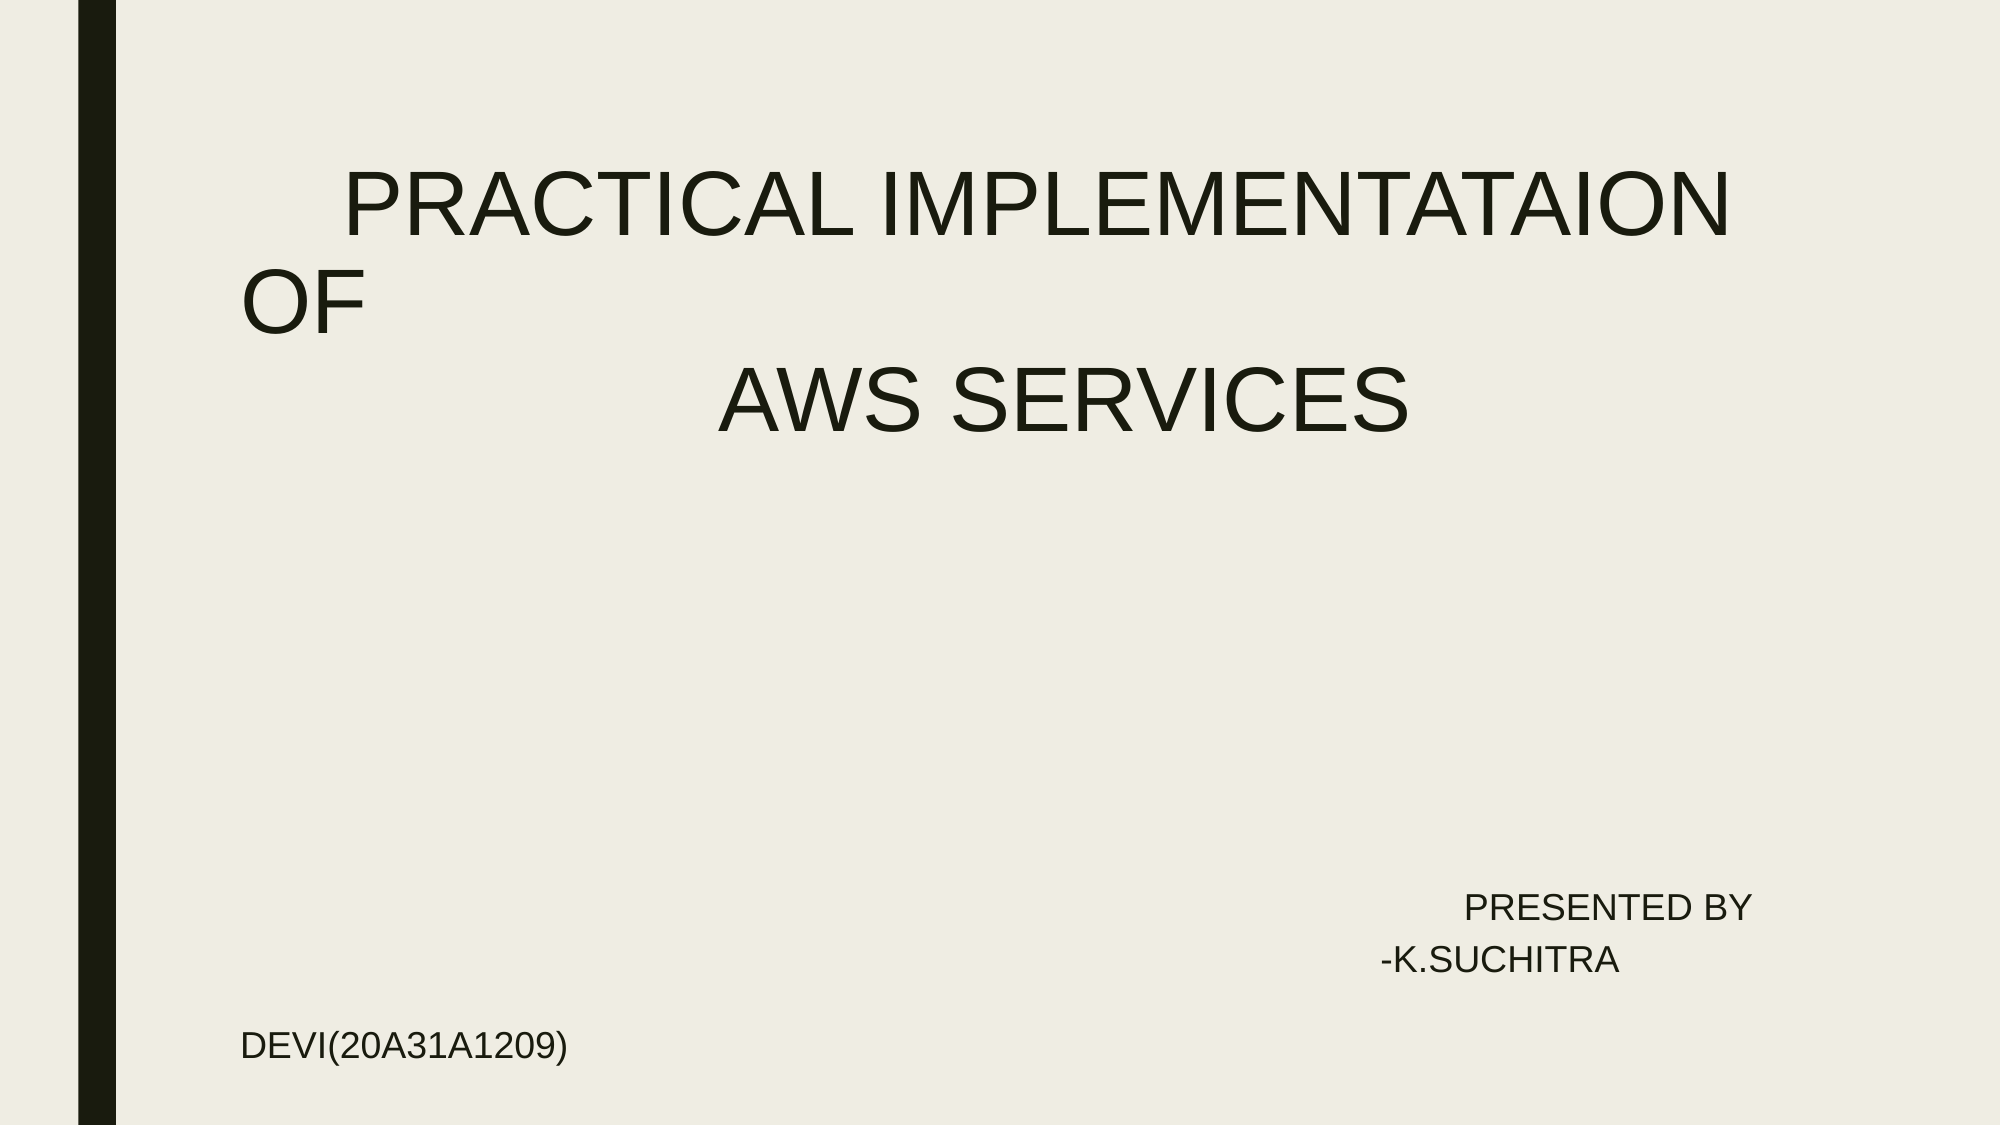

# PRACTICAL IMPLEMENTATAION OF AWS SERVICES PRESENTED BY -K.SUCHITRA DEVI(20A31A1209)